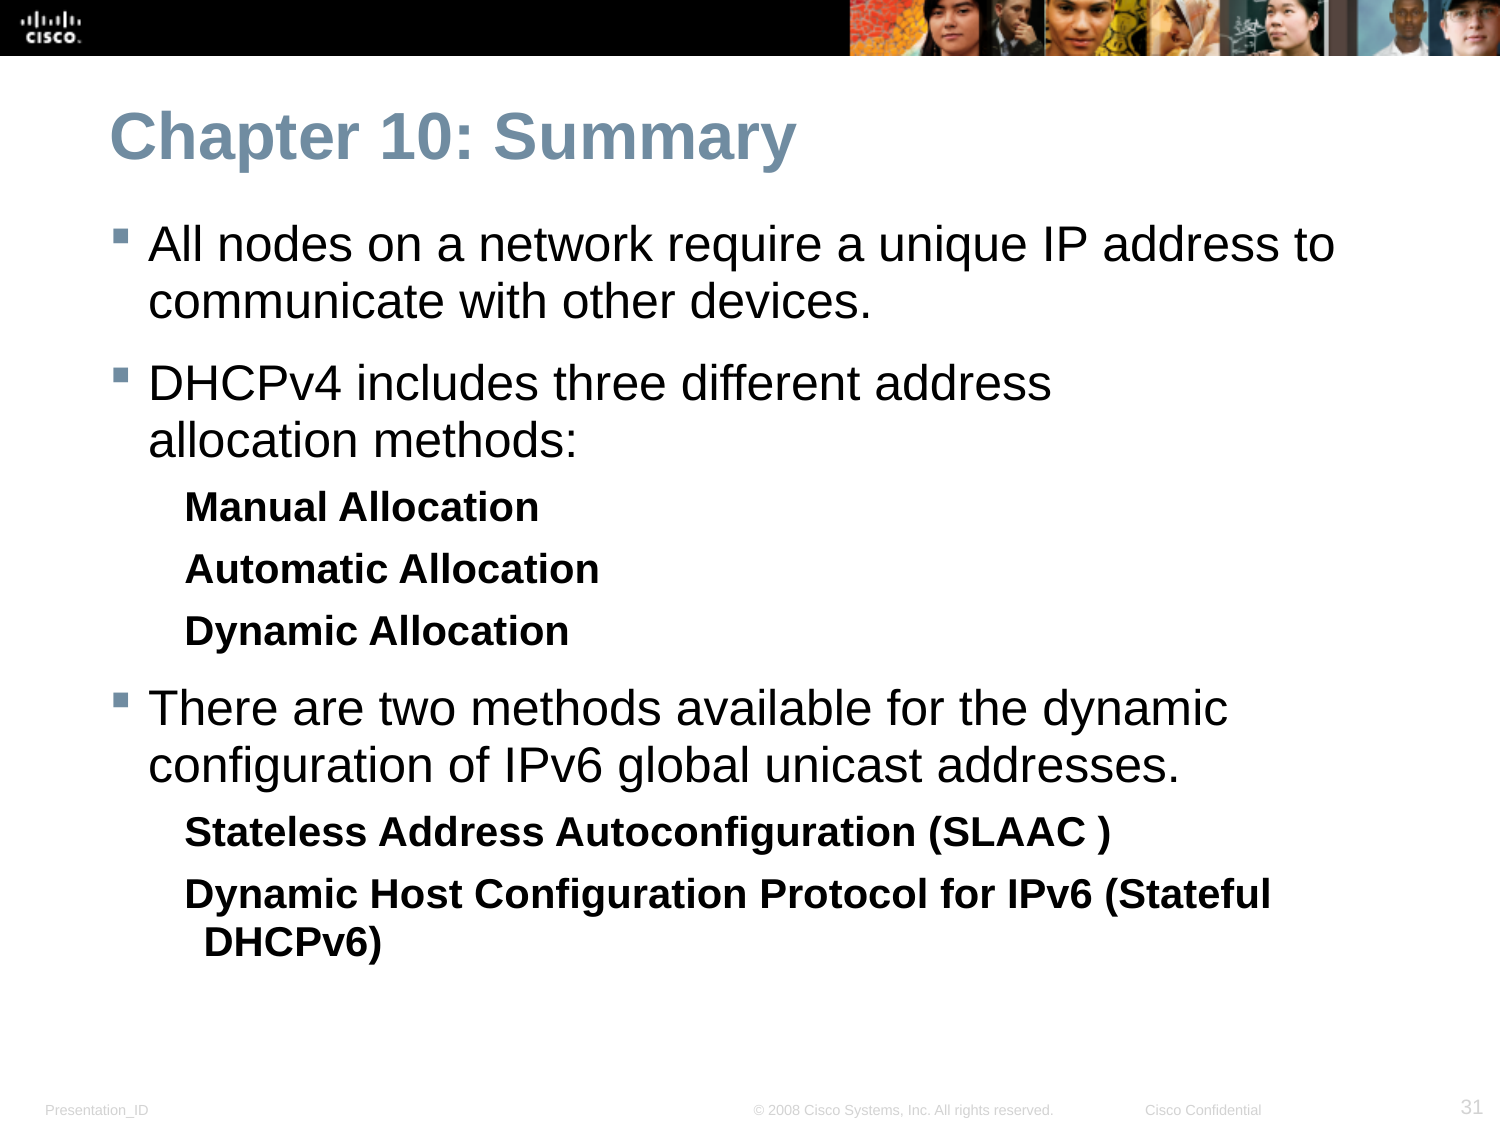

# Chapter 10: Summary
All nodes on a network require a unique IP address to communicate with other devices.
DHCPv4 includes three different address allocation methods:
Manual Allocation
Automatic Allocation
Dynamic Allocation
There are two methods available for the dynamic configuration of IPv6 global unicast addresses.
Stateless Address Autoconfiguration (SLAAC )
Dynamic Host Configuration Protocol for IPv6 (Stateful DHCPv6)